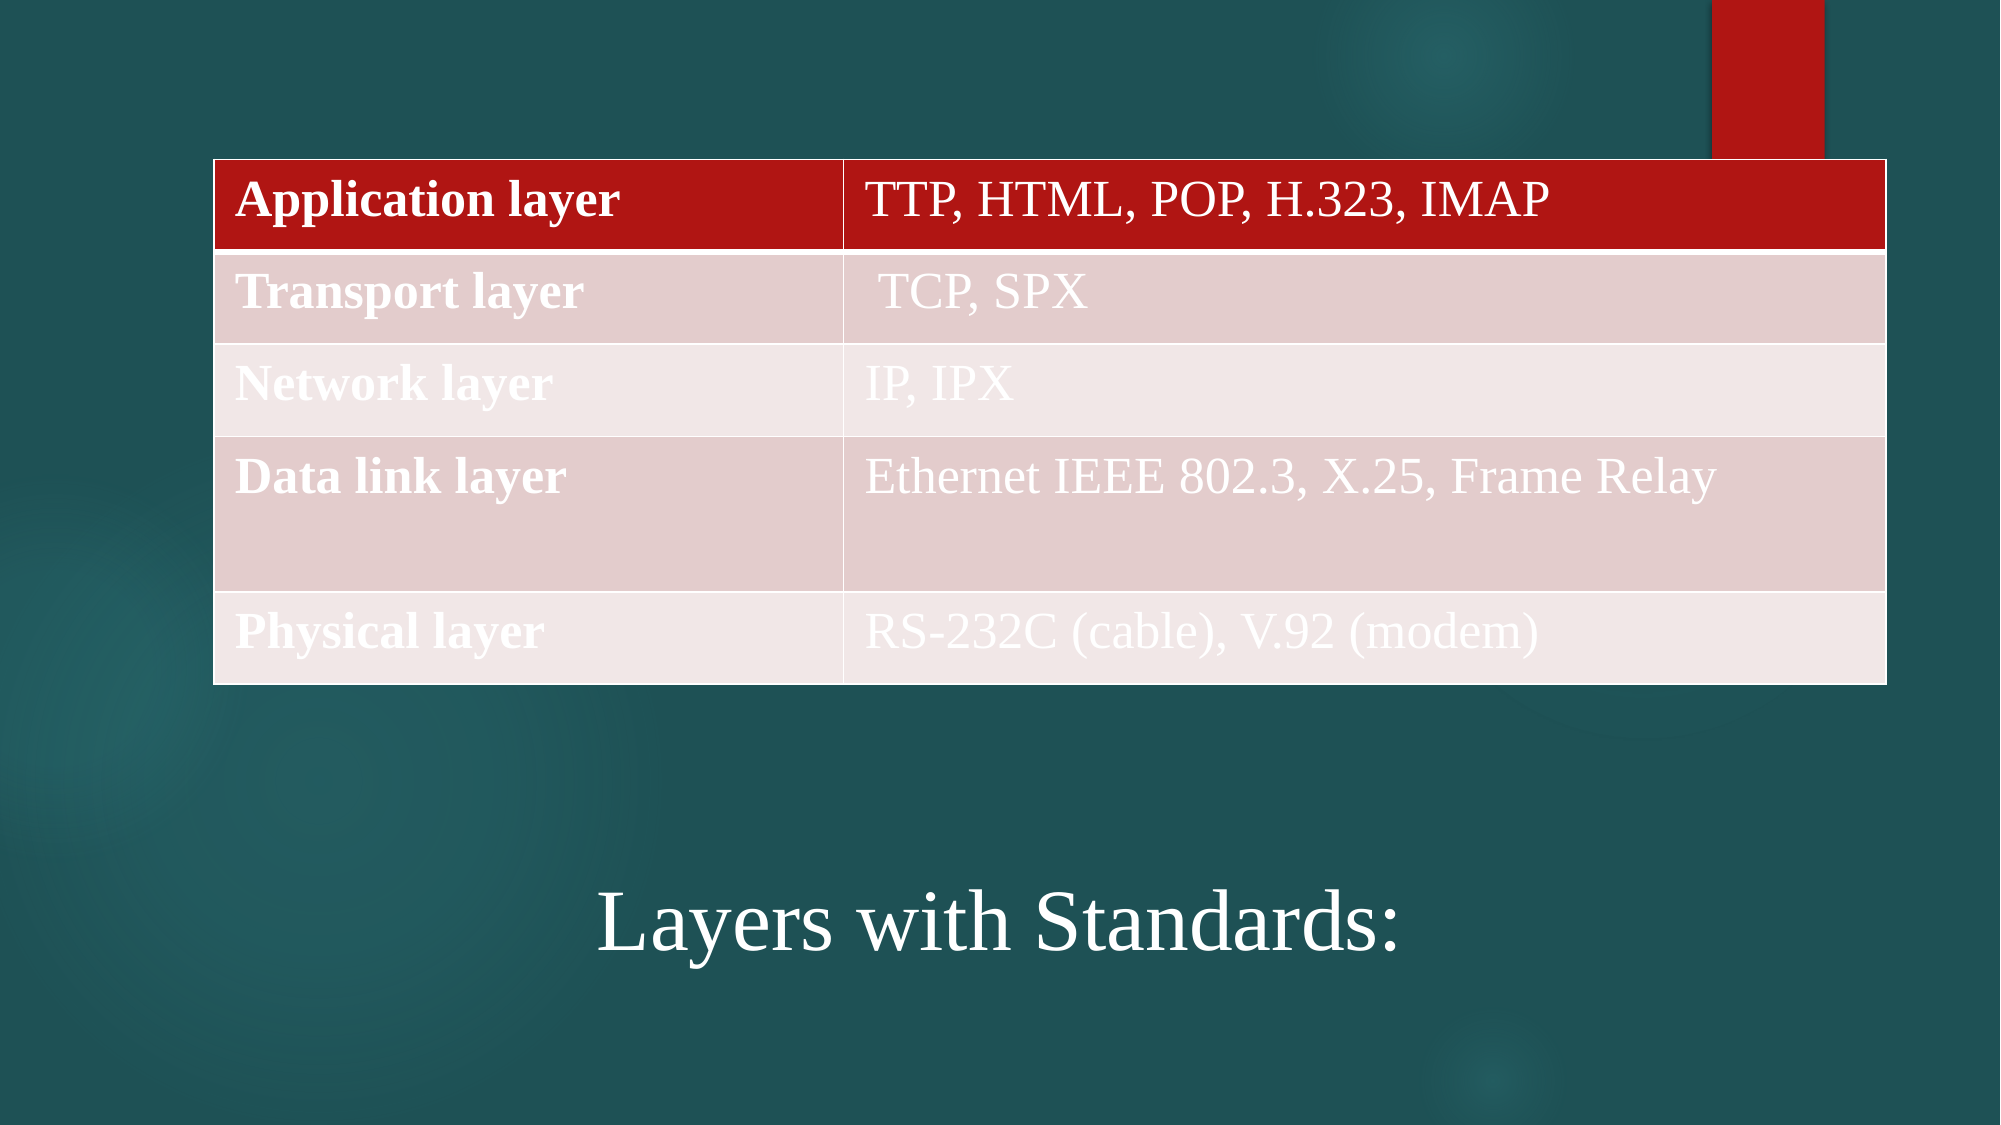

| Application layer | TTP, HTML, POP, H.323, IMAP |
| --- | --- |
| Transport layer | TCP, SPX |
| Network layer | IP, IPX |
| Data link layer | Ethernet IEEE 802.3, X.25, Frame Relay |
| Physical layer | RS-232C (cable), V.92 (modem) |
# Layers with Standards: